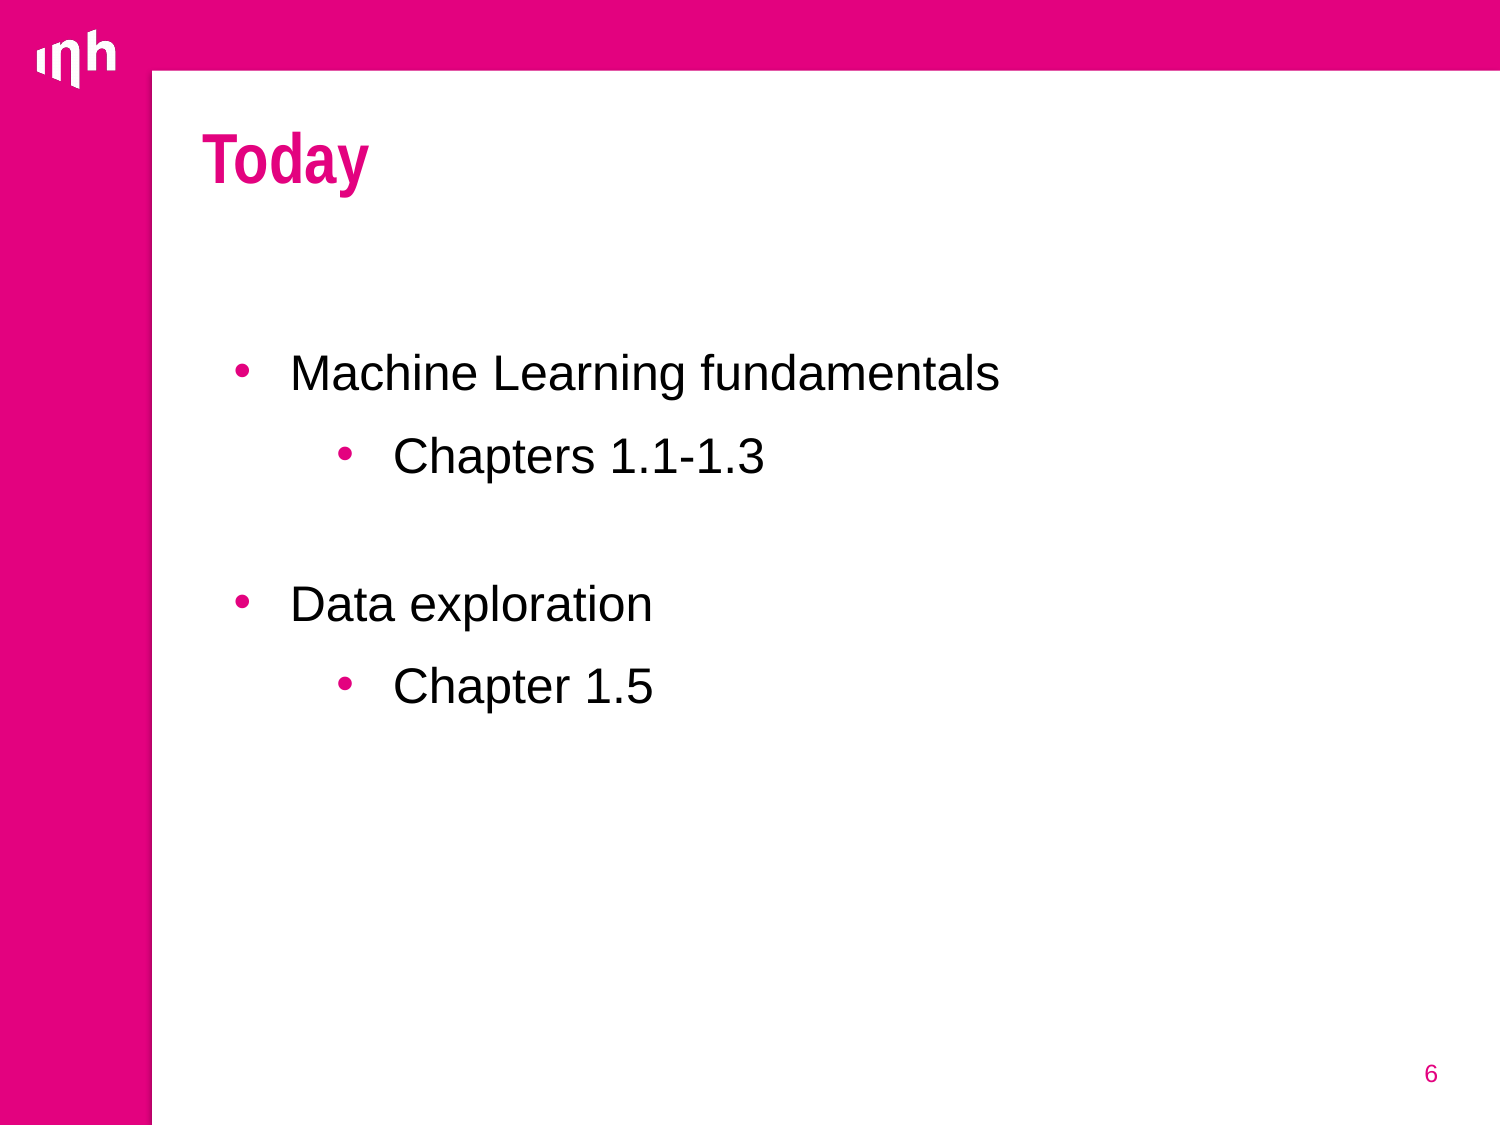

# Today
Machine Learning fundamentals
Chapters 1.1-1.3

Data exploration
Chapter 1.5
6